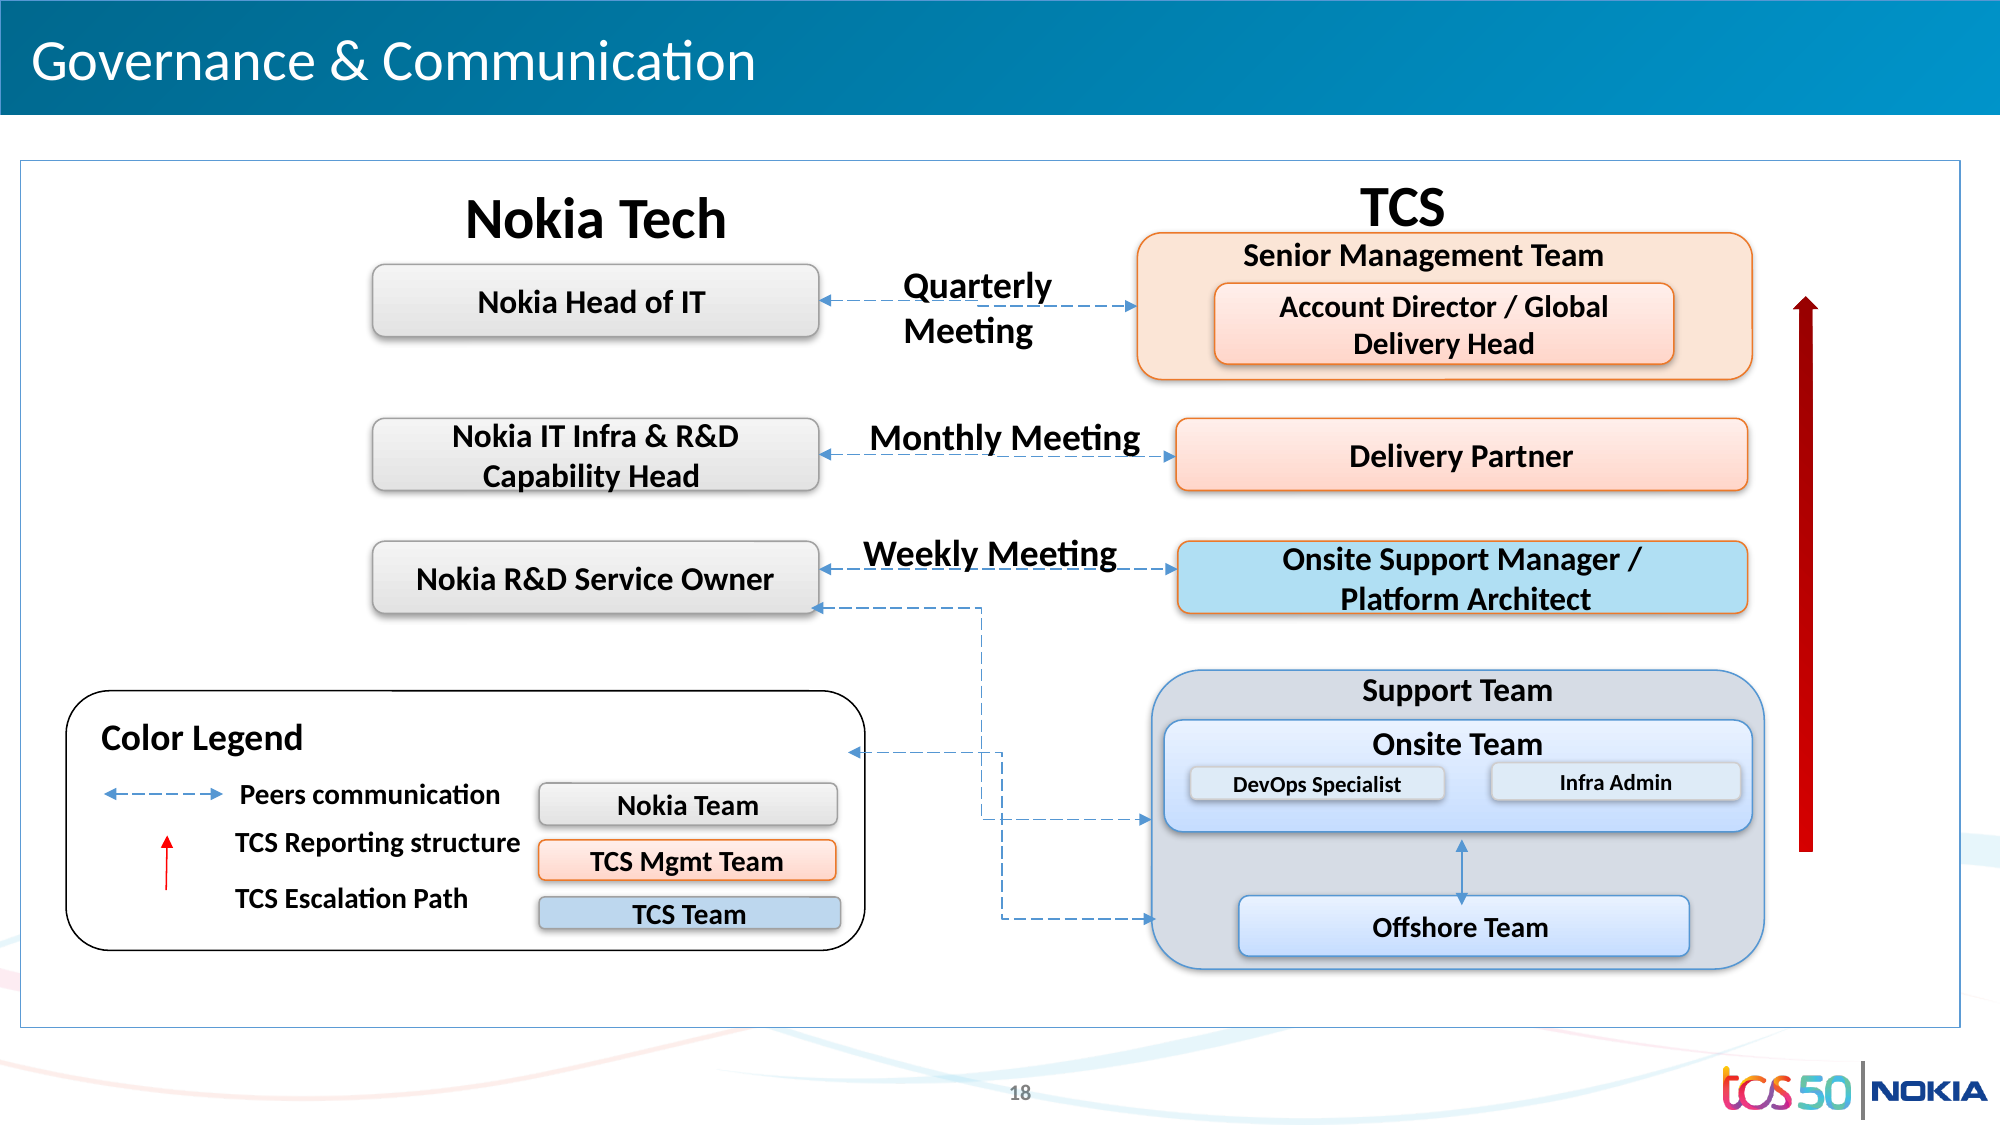

# Governance & Communication

TCS
Nokia Tech
Senior Management Team

Quarterly
Meeting
Nokia Head of IT
Account Director / Global Delivery Head
Monthly Meeting
Nokia IT Infra & R&D Capability Head
Delivery Partner
Weekly Meeting
Onsite Support Manager /
 Platform Architect
Nokia R&D Service Owner
Support Team

Offshore Team

Color Legend
Peers communication
TCS Reporting structure
TCS Escalation Path
Nokia Team
TCS Mgmt Team

Onsite Team
Infra Admin
DevOps Specialist
TCS Team